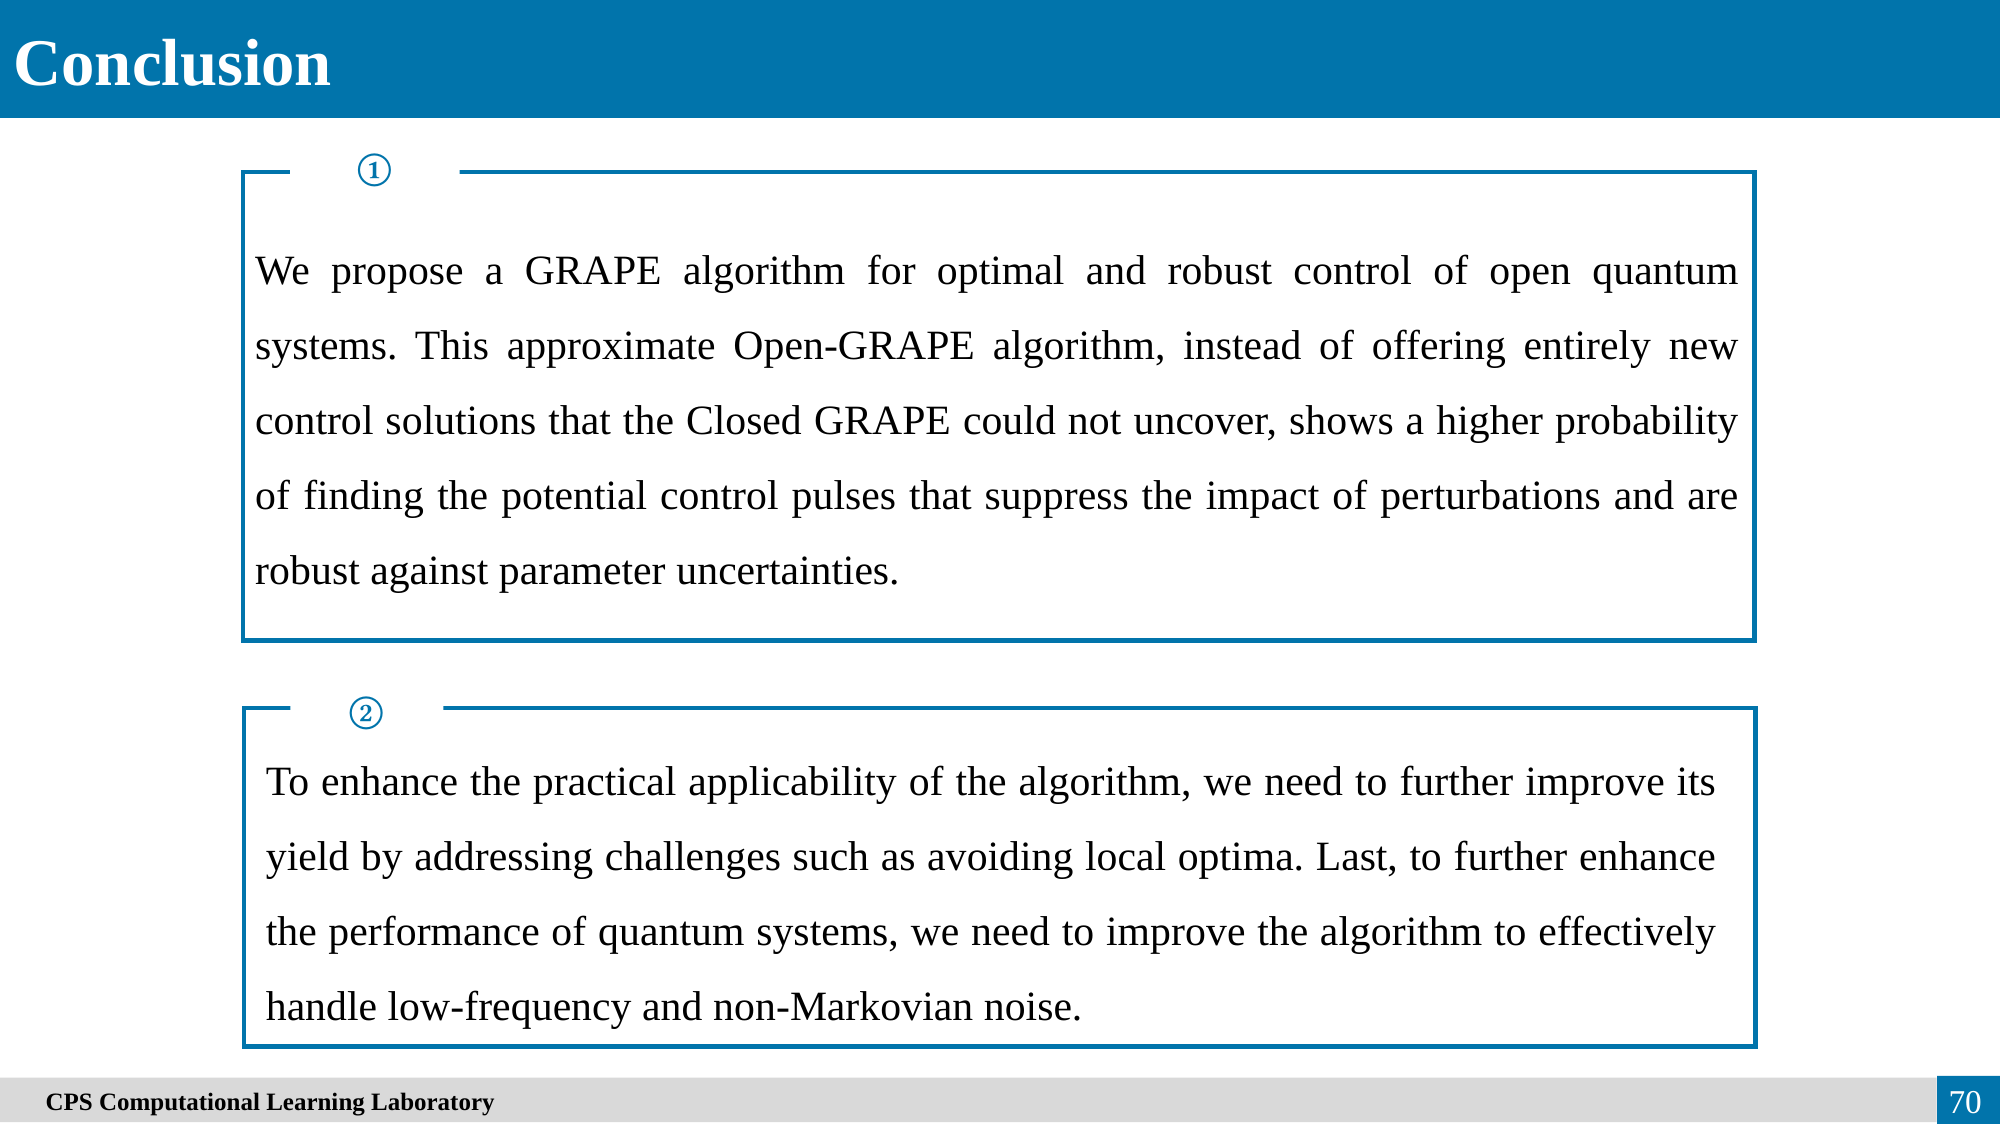

Conclusion
①

We propose a GRAPE algorithm for optimal and robust control of open quantum systems. This approximate Open-GRAPE algorithm, instead of offering entirely new control solutions that the Closed GRAPE could not uncover, shows a higher probability of finding the potential control pulses that suppress the impact of perturbations and are robust against parameter uncertainties.
②

To enhance the practical applicability of the algorithm, we need to further improve its yield by addressing challenges such as avoiding local optima. Last, to further enhance the performance of quantum systems, we need to improve the algorithm to effectively handle low-frequency and non-Markovian noise.
70
　CPS Computational Learning Laboratory